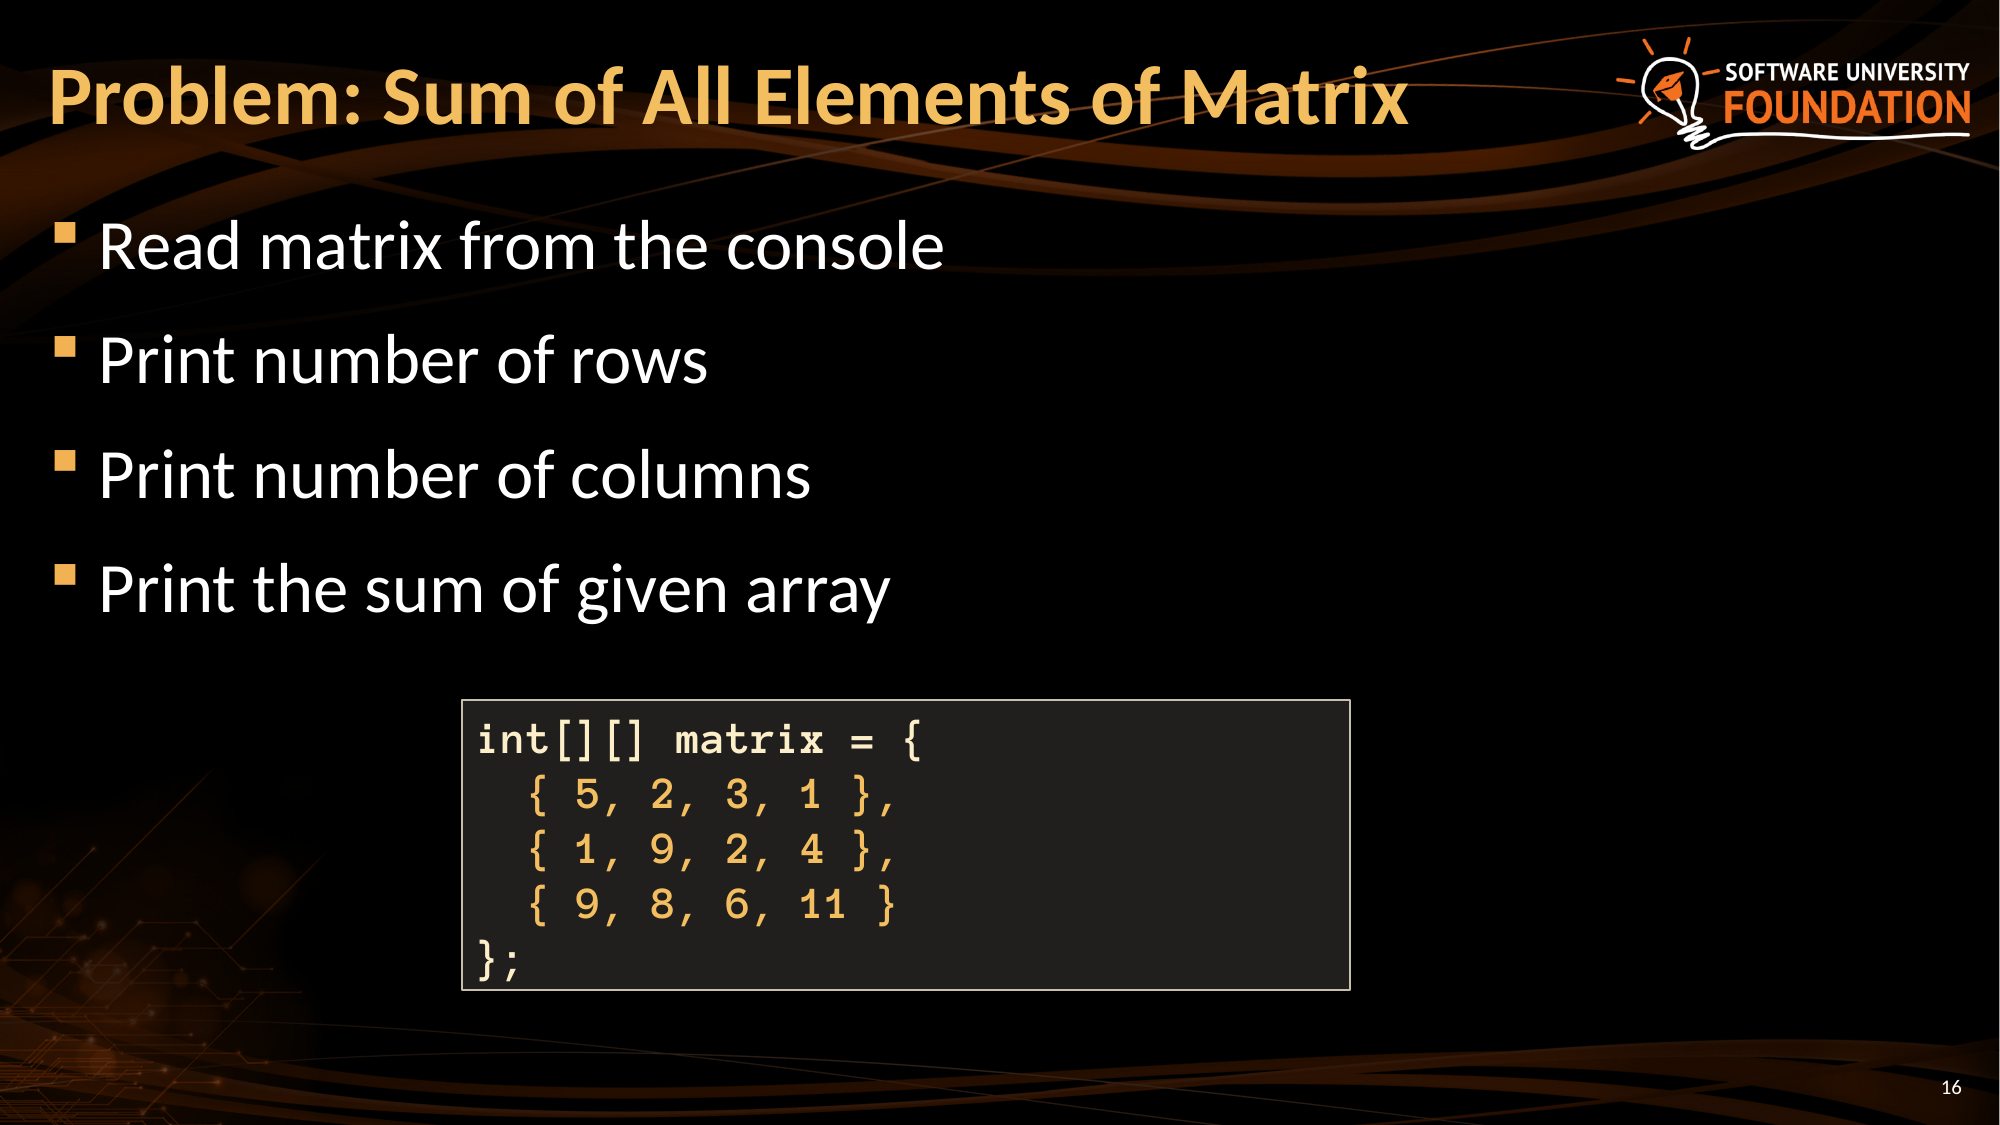

# Problem: Sum of All Elements of Matrix
Read matrix from the console
Print number of rows
Print number of columns
Print the sum of given array

int[][] matrix = {
  { 5, 2, 3, 1 },
  { 1, 9, 2, 4 },
  { 9, 8, 6, 11 }
};
16